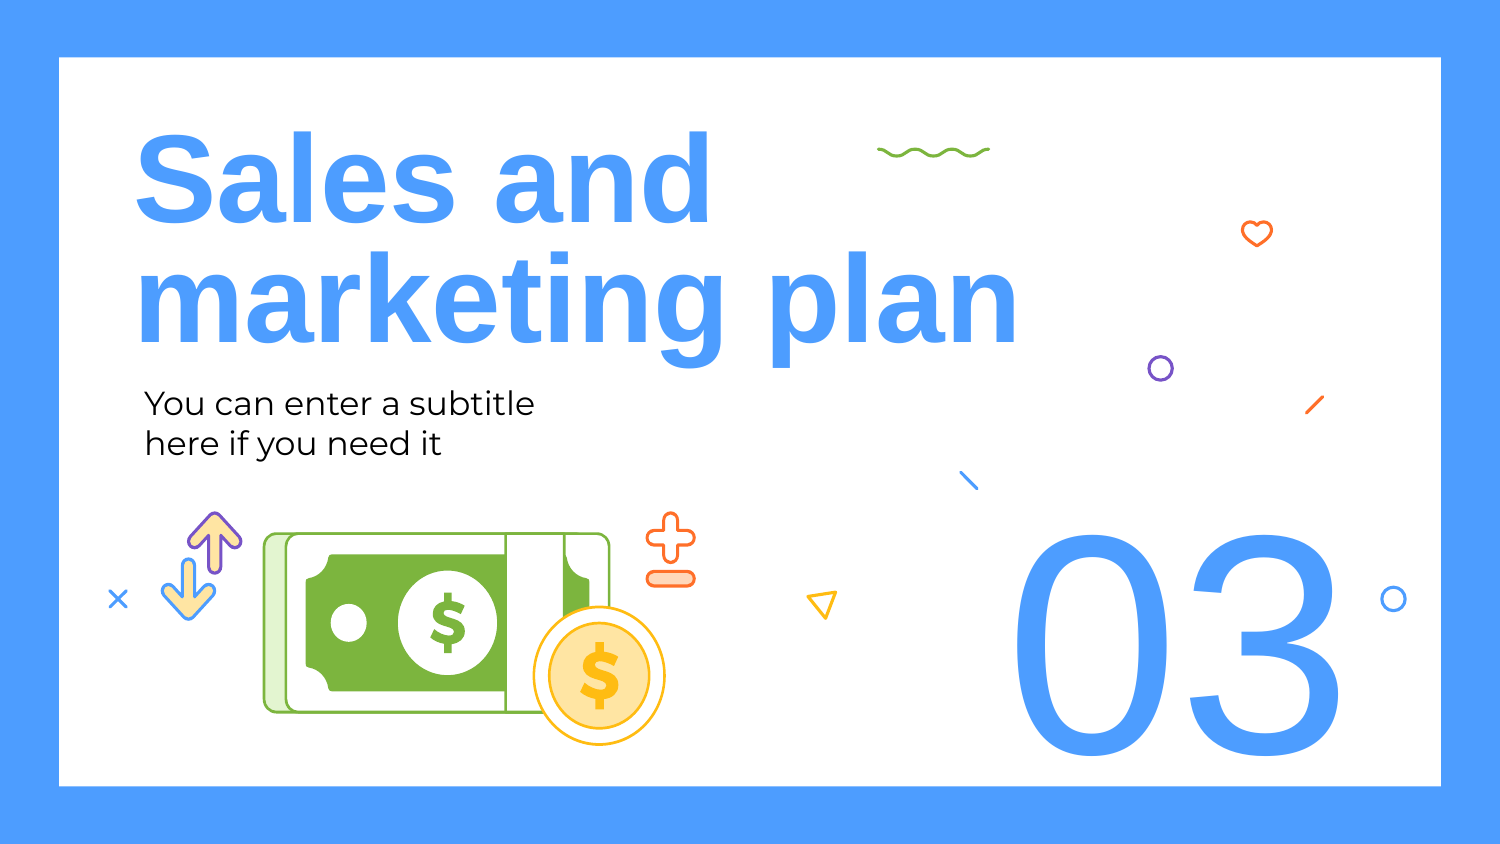

# Sales and marketing plan
You can enter a subtitle here if you need it
03